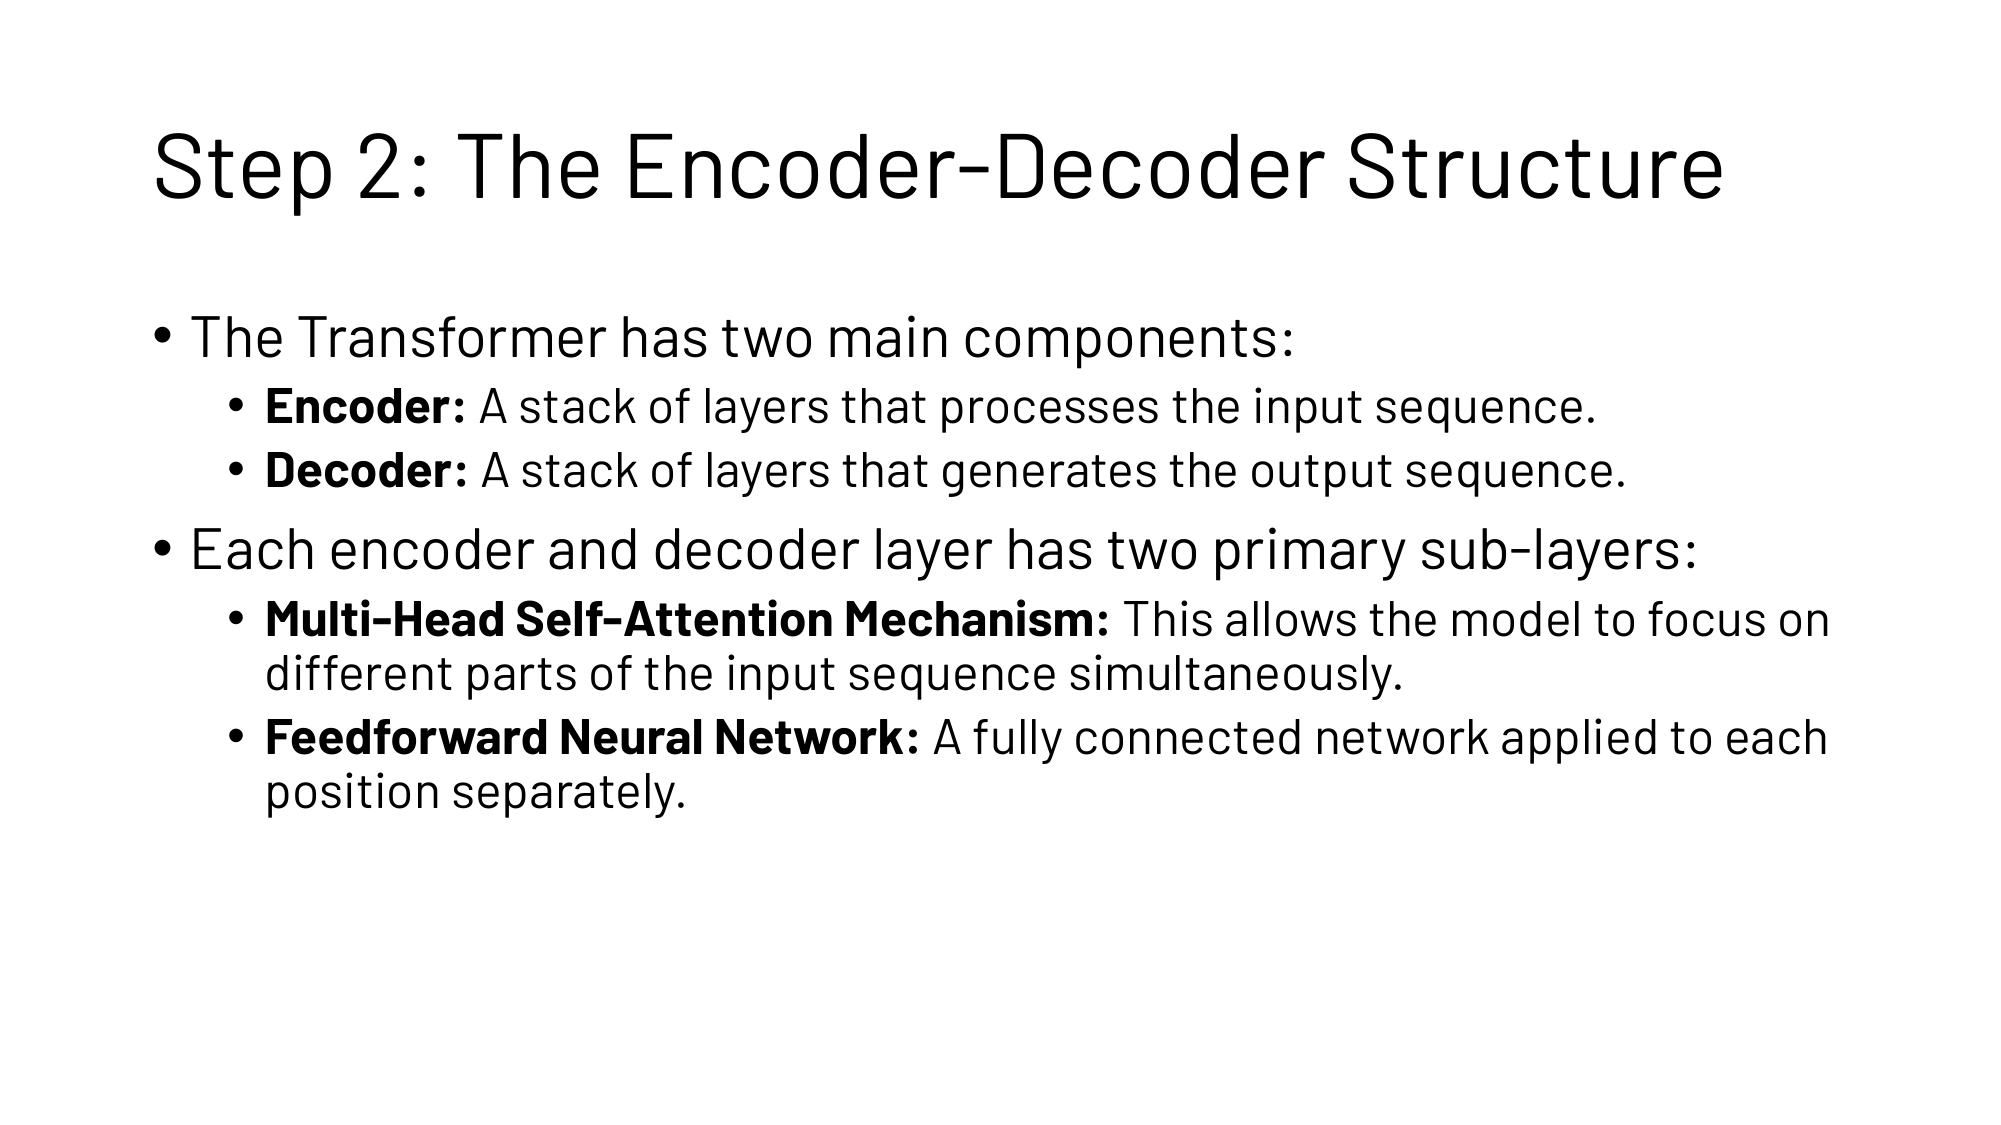

# Step 2: The Encoder-Decoder Structure
The Transformer has two main components:
Encoder: A stack of layers that processes the input sequence.
Decoder: A stack of layers that generates the output sequence.
Each encoder and decoder layer has two primary sub-layers:
Multi-Head Self-Attention Mechanism: This allows the model to focus on different parts of the input sequence simultaneously.
Feedforward Neural Network: A fully connected network applied to each position separately.